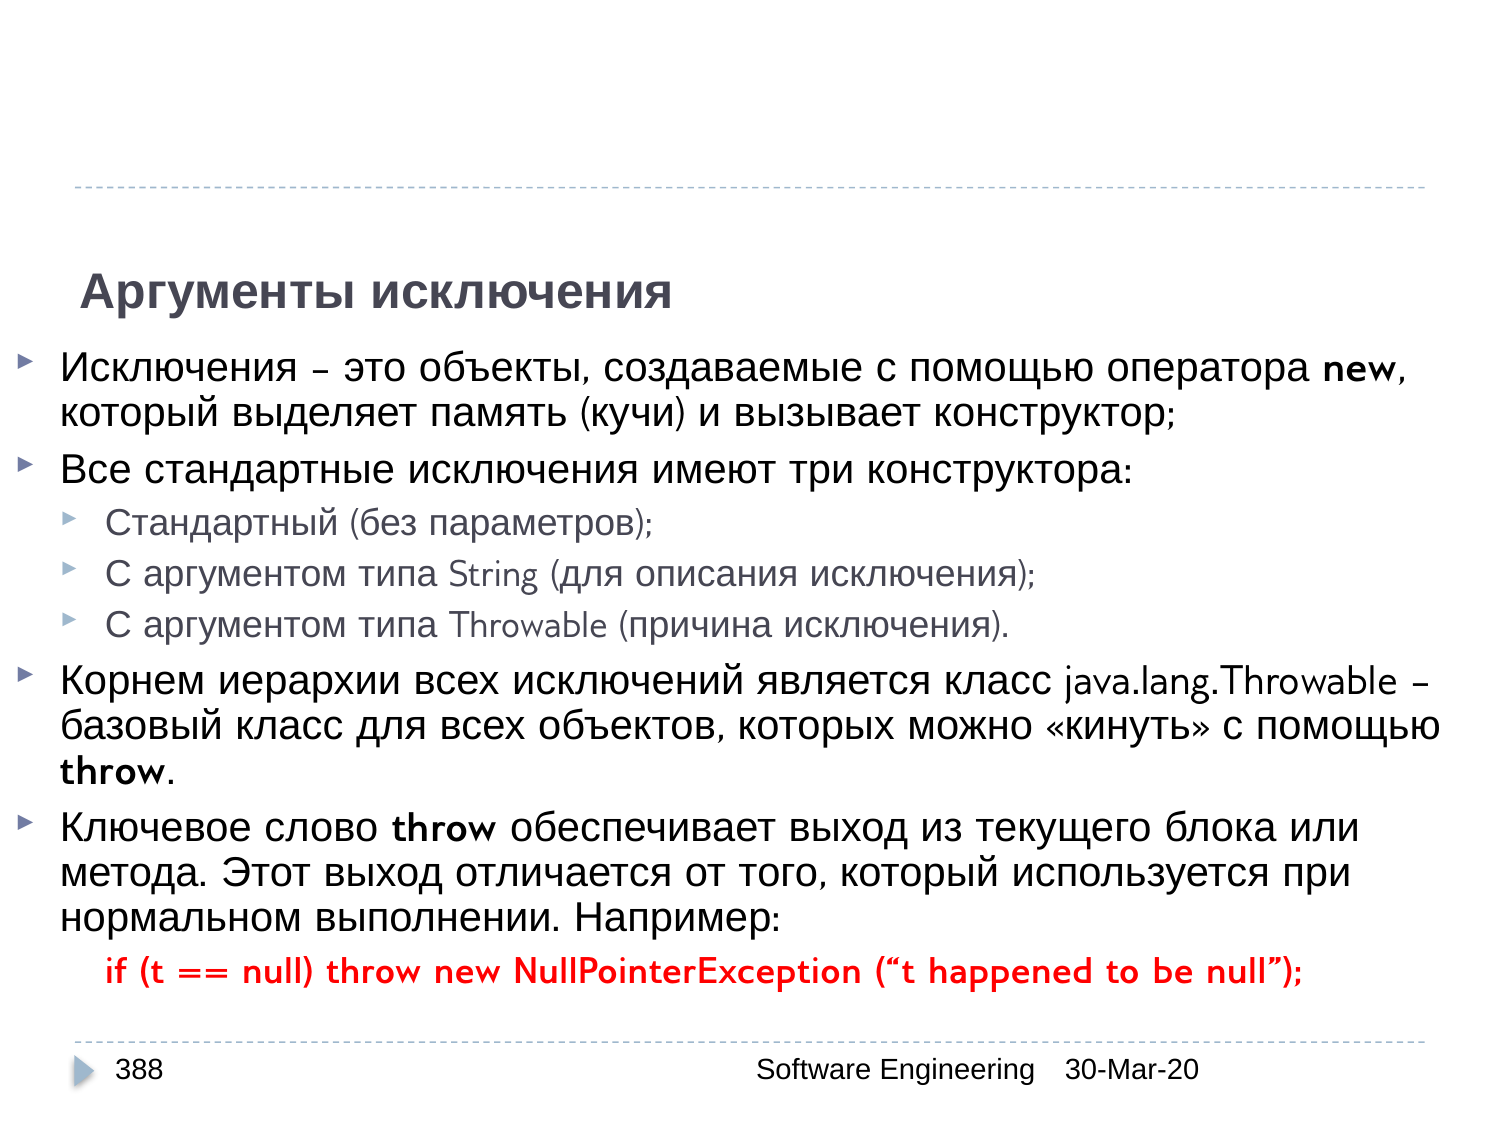

# Аргументы исключения
Исключения – это объекты, создаваемые с помощью оператора new, который выделяет память (кучи) и вызывает конструктор;
Все стандартные исключения имеют три конструктора:
Стандартный (без параметров);
С аргументом типа String (для описания исключения);
С аргументом типа Throwable (причина исключения).
Корнем иерархии всех исключений является класс java.lang.Throwable – базовый класс для всех объектов, которых можно «кинуть» с помощью throw.
Ключевое слово throw обеспечивает выход из текущего блока или метода. Этот выход отличается от того, который используется при нормальном выполнении. Например:
	if (t == null) throw new NullPointerException (“t happened to be null”);

388
Software Engineering
30-Mar-20